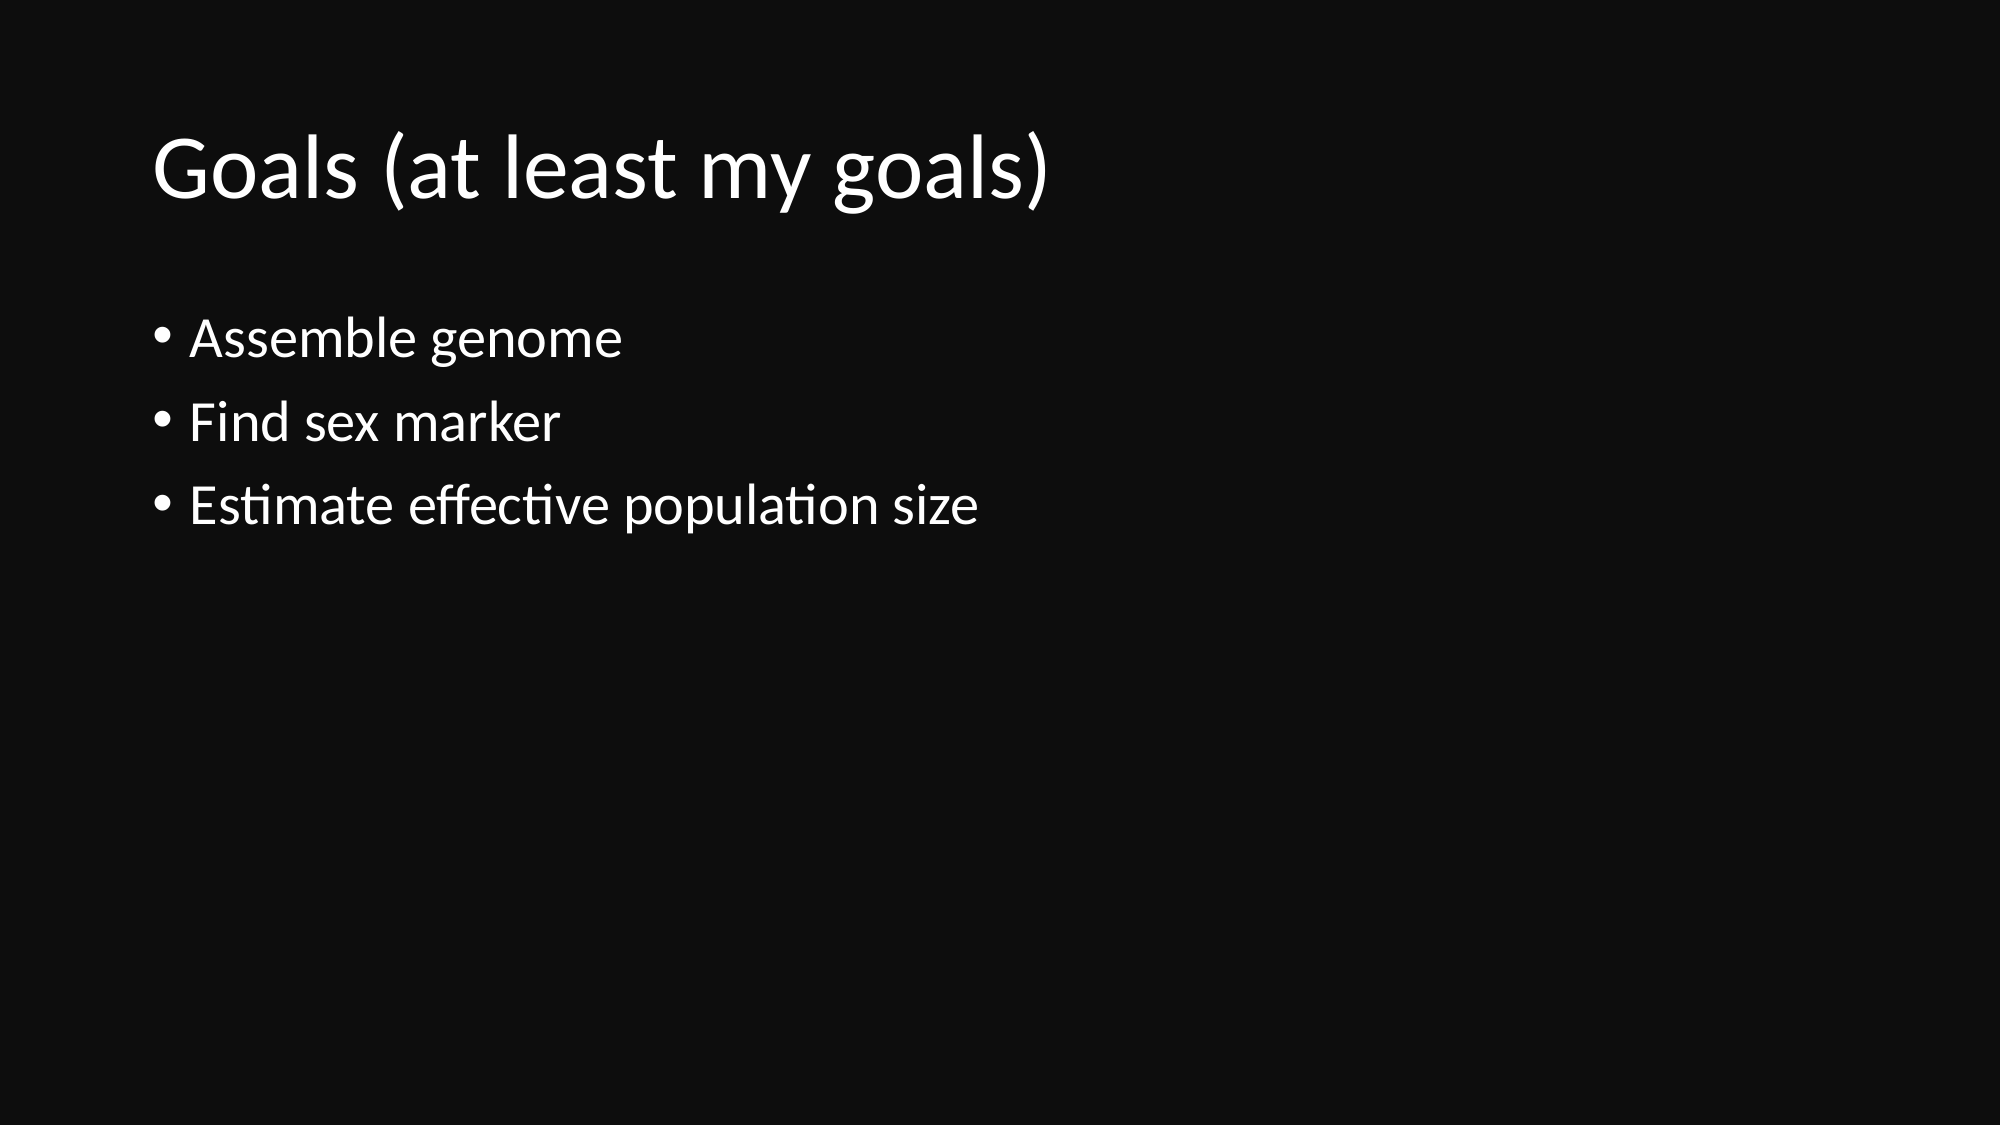

# Goals (at least my goals)
Assemble genome
Find sex marker
Estimate effective population size